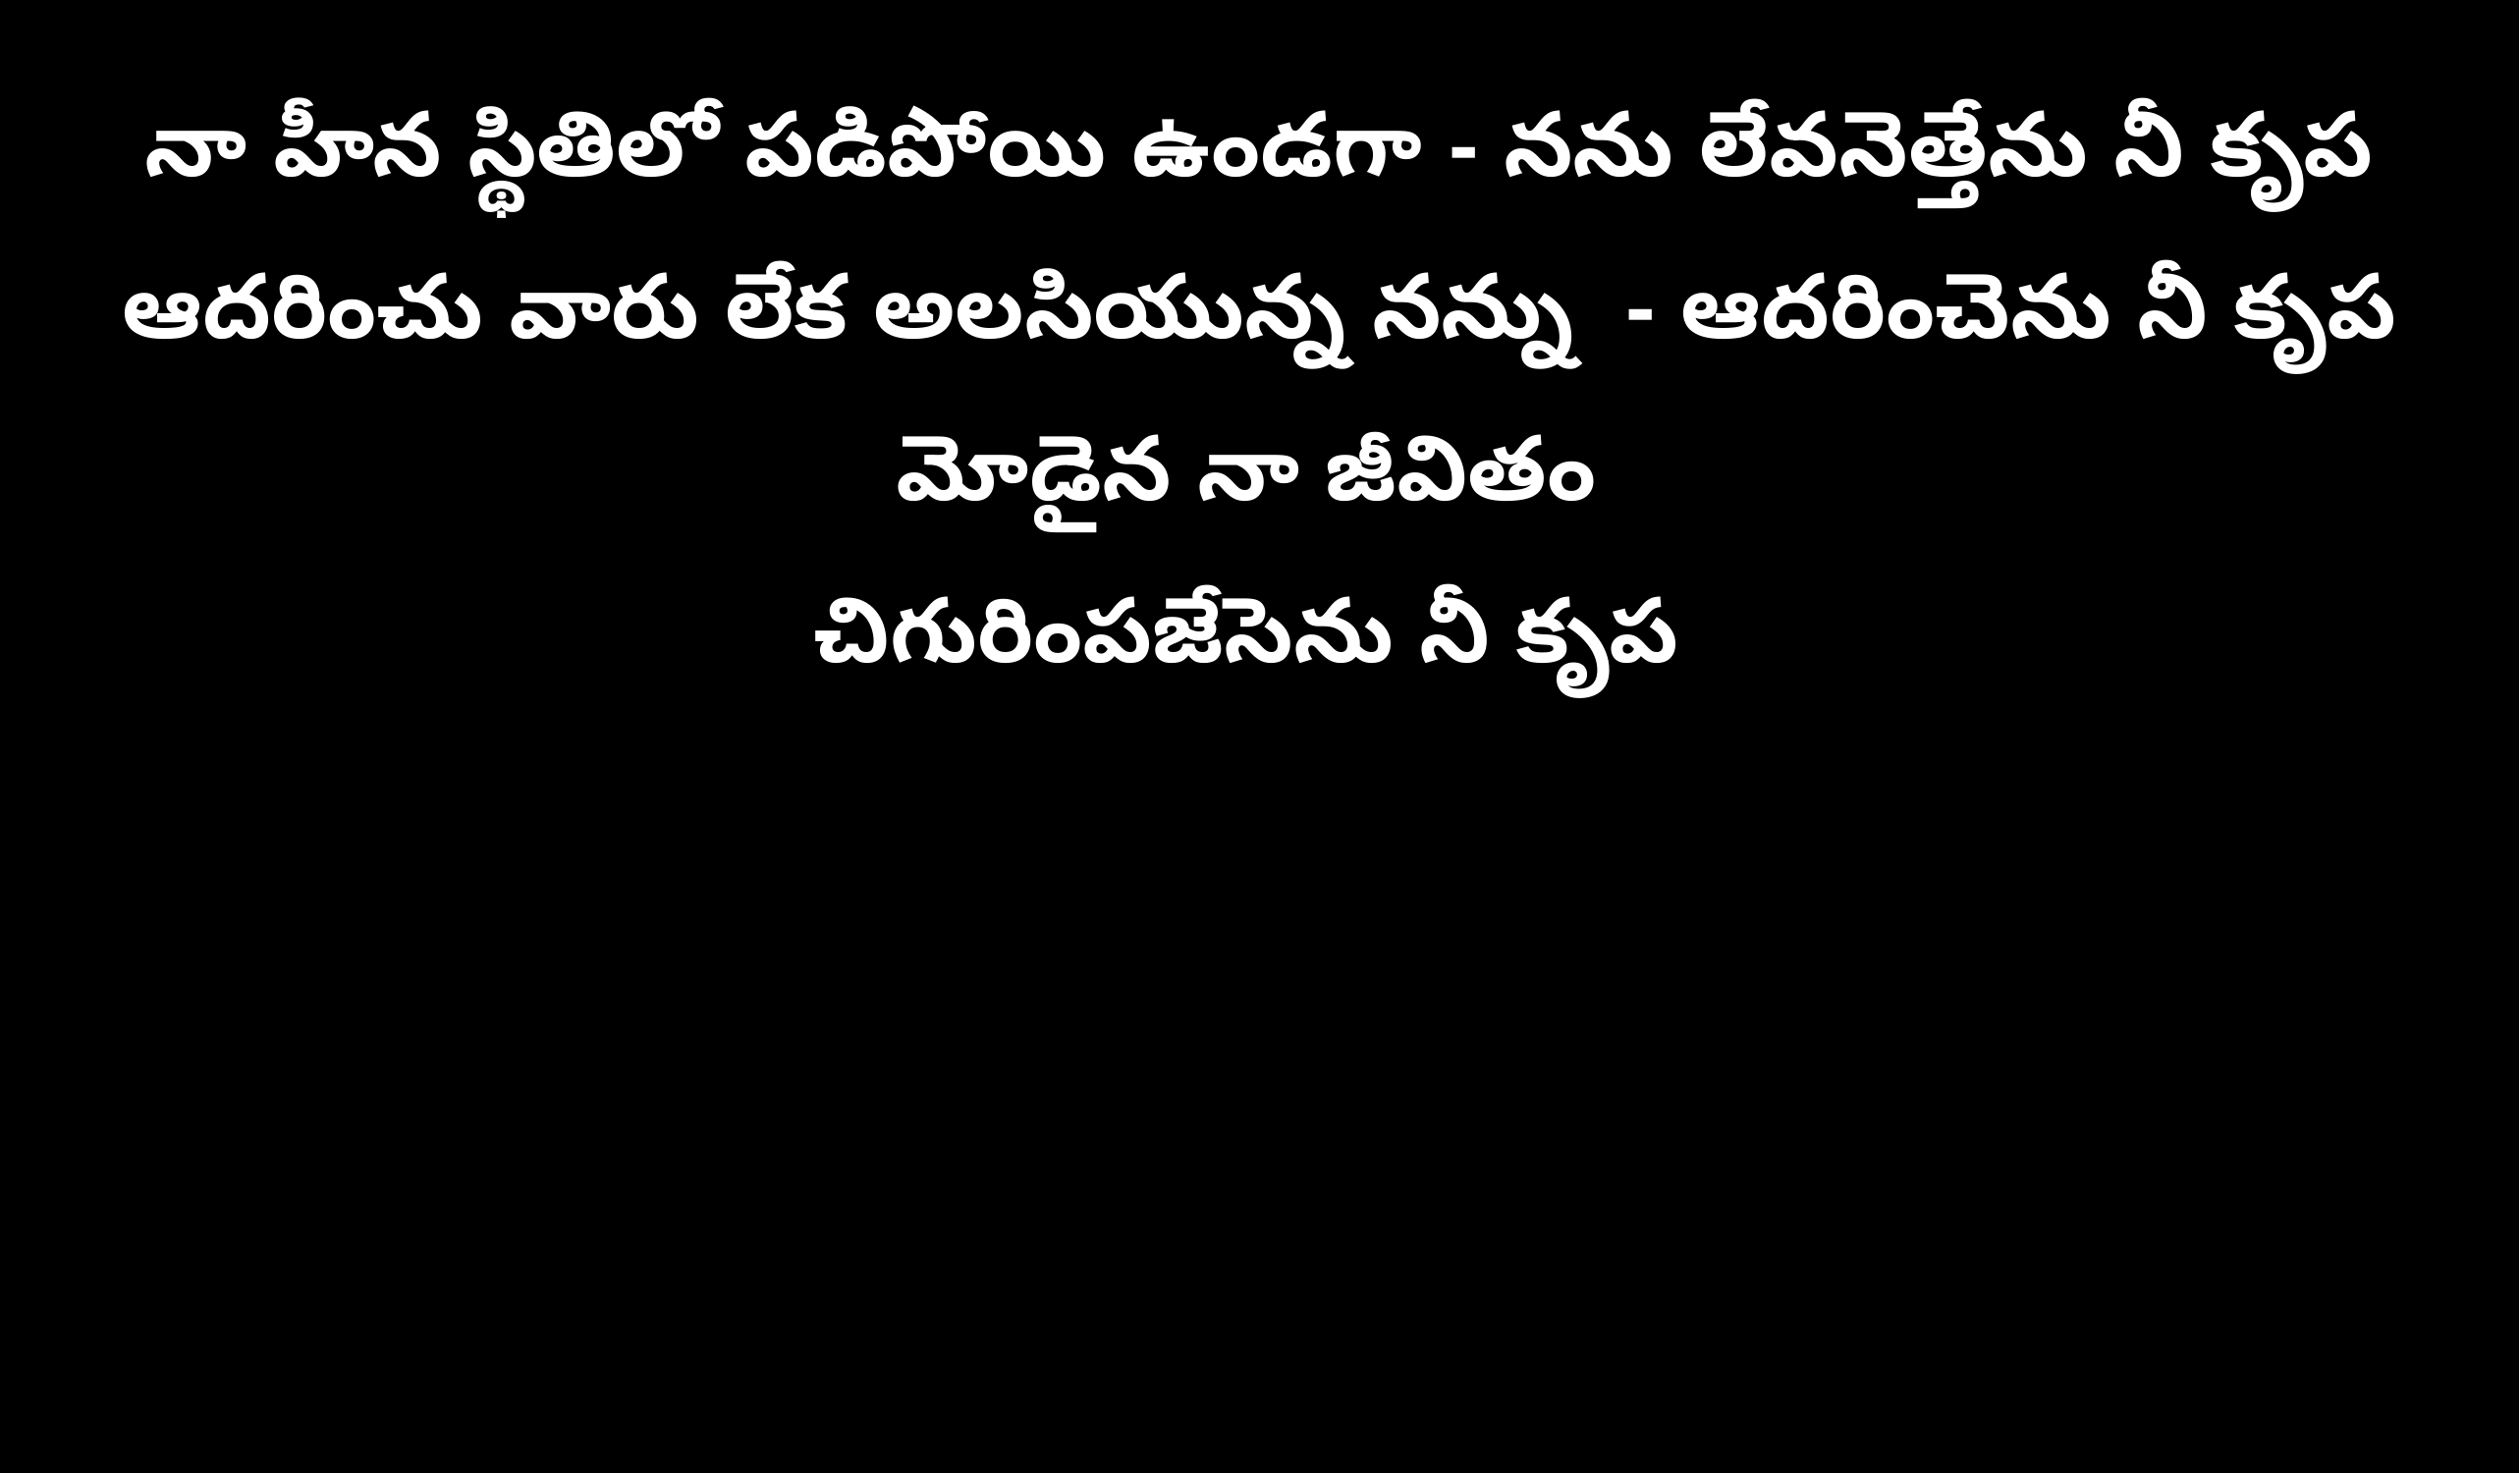

నా హీన స్థితిలో పడిపోయి ఉండగా - నను లేవనెత్తేను నీ కృప
ఆదరించు వారు లేక అలసియున్న నన్ను  - ఆదరించెను నీ కృప
మోడైన నా జీవితం
చిగురింపజేసెను నీ కృప